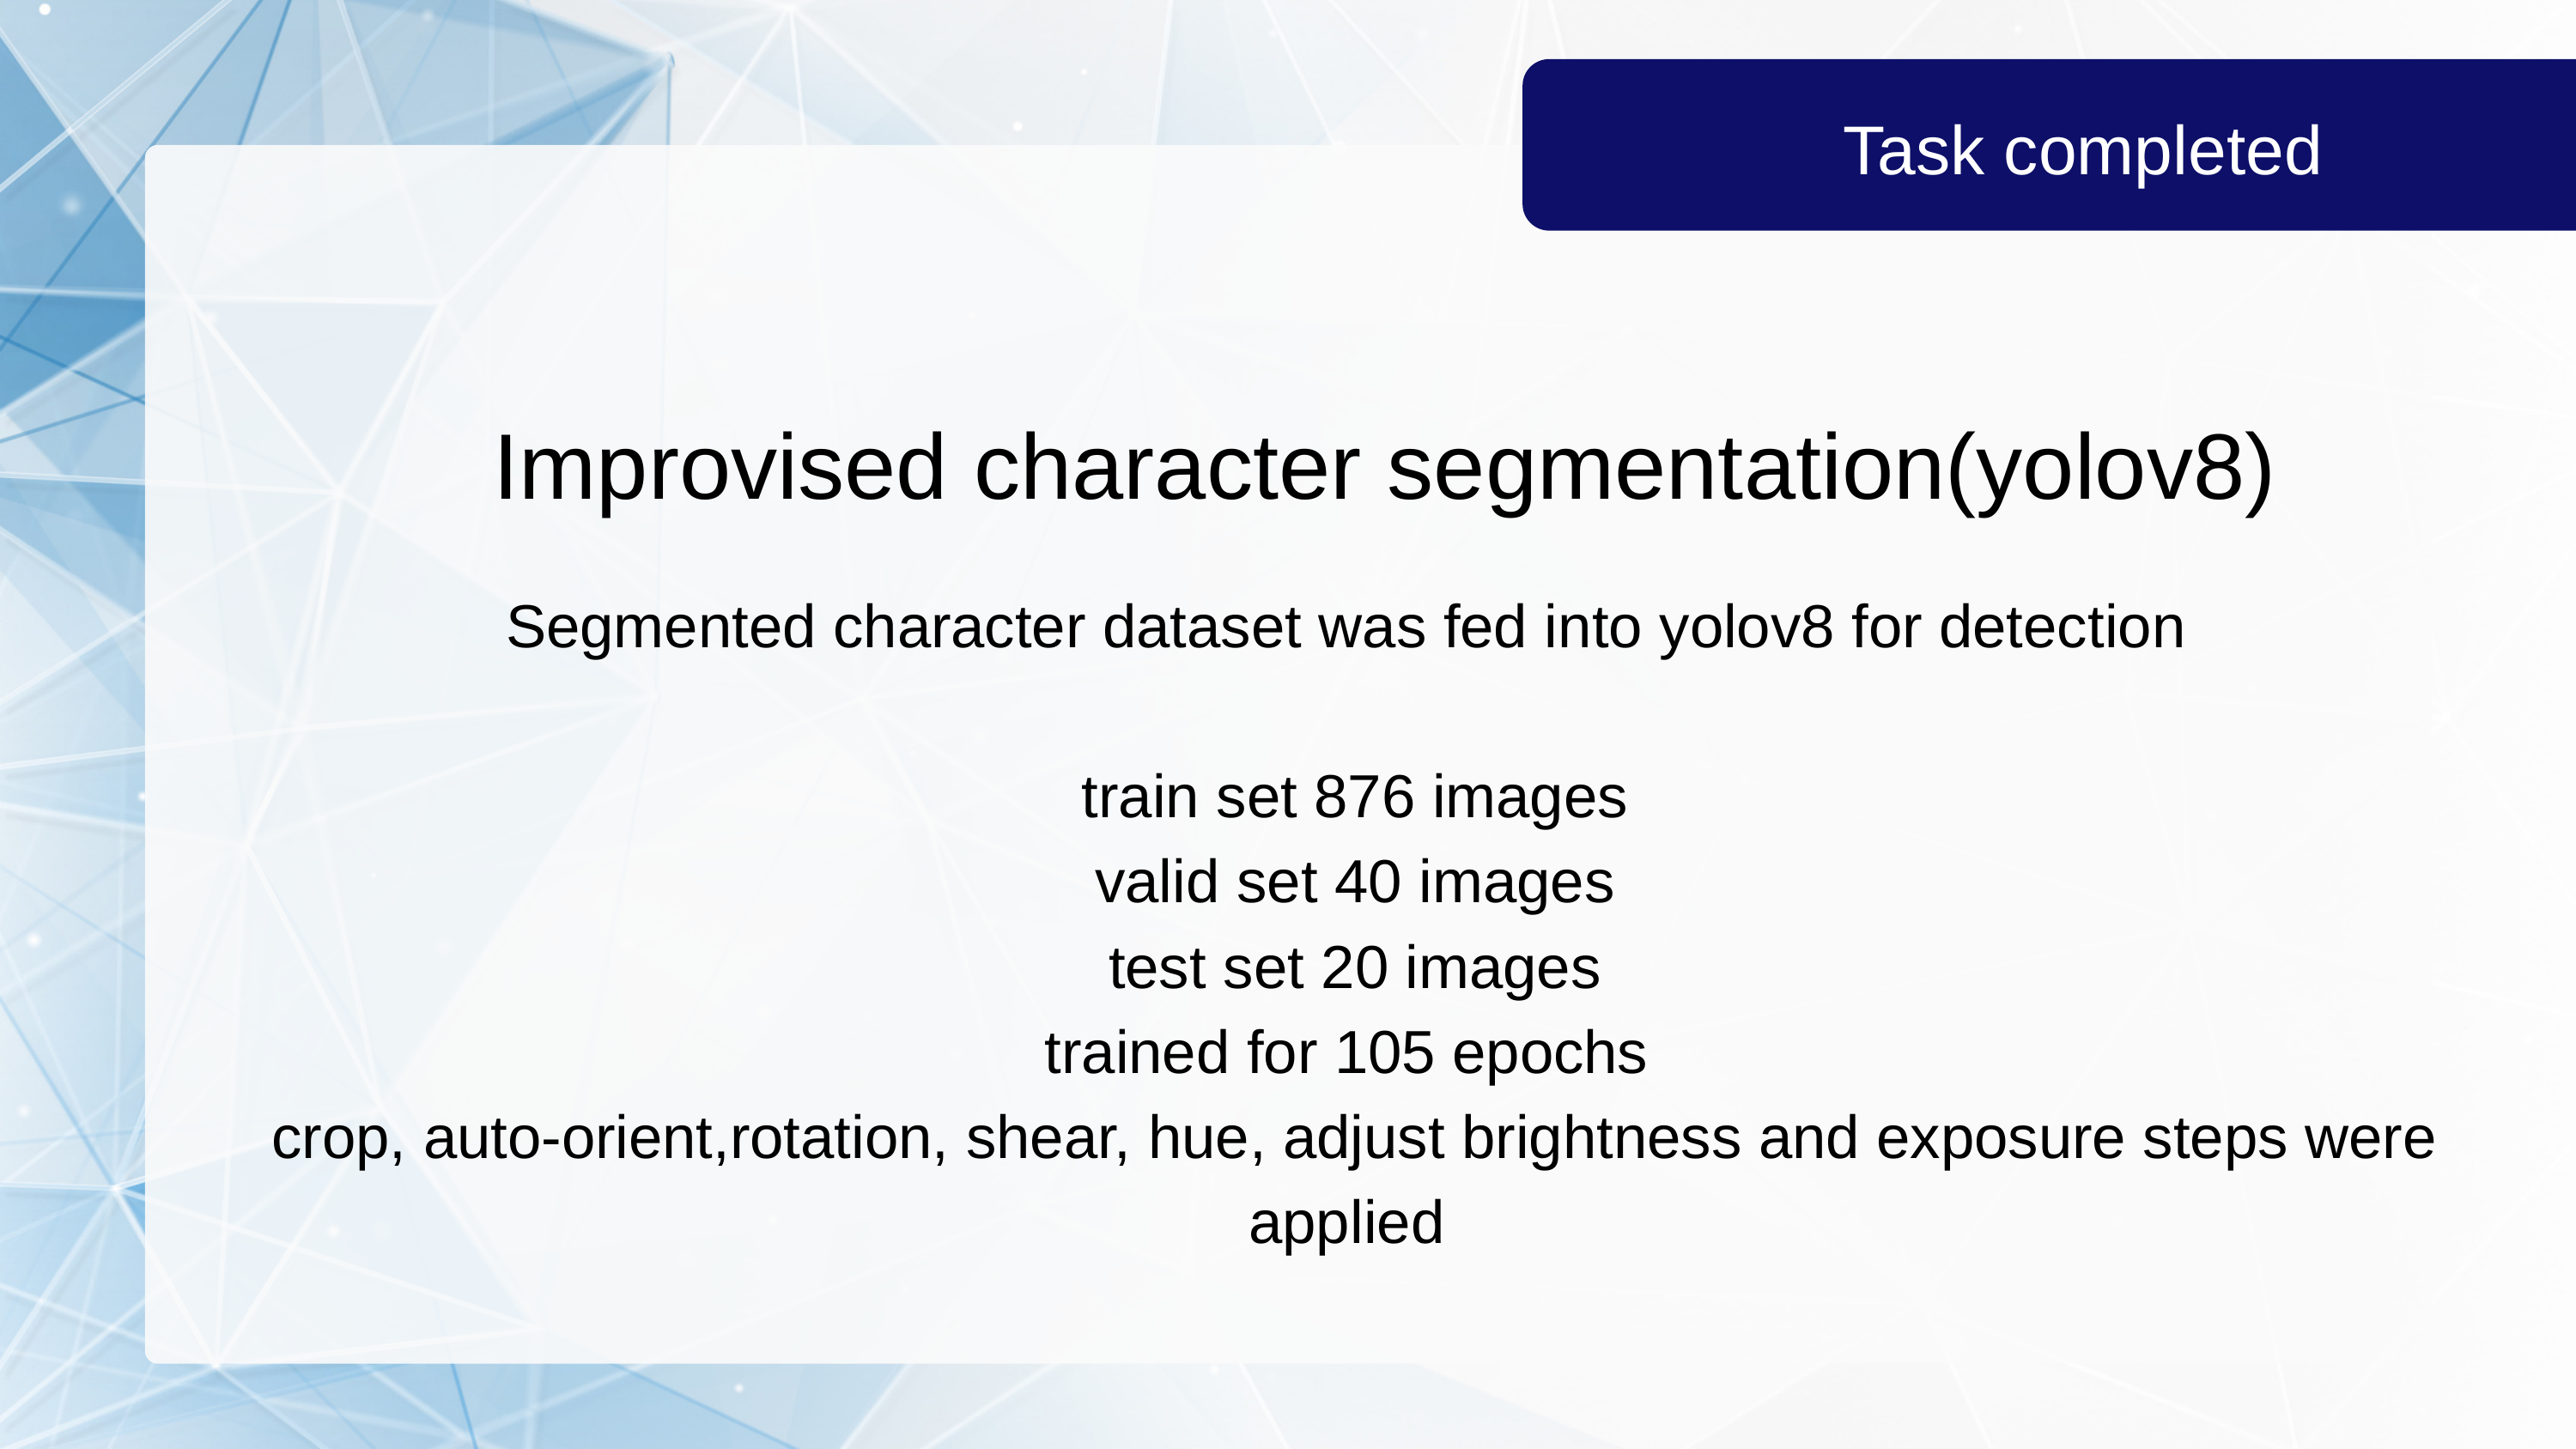

Task completed

Improvised character segmentation(yolov8)
Segmented character dataset was fed into yolov8 for detection

train set 876 images
valid set 40 images
test set 20 images
trained for 105 epochs
crop, auto-orient,rotation, shear, hue, adjust brightness and exposure steps were applied